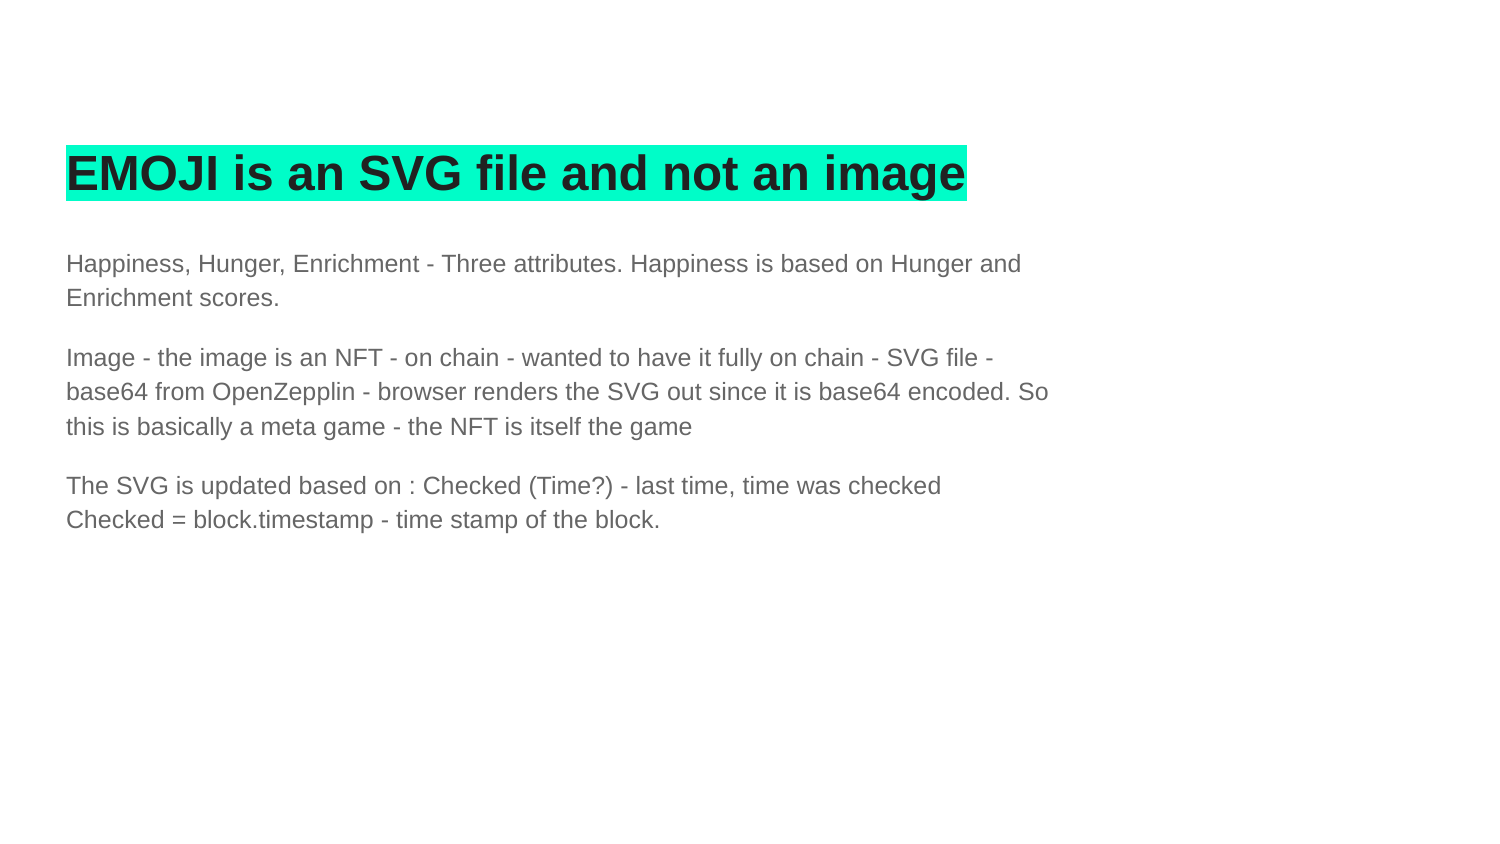

# EMOJI is an SVG file and not an image
Happiness, Hunger, Enrichment - Three attributes. Happiness is based on Hunger and Enrichment scores.
Image - the image is an NFT - on chain - wanted to have it fully on chain - SVG file - base64 from OpenZepplin - browser renders the SVG out since it is base64 encoded. So this is basically a meta game - the NFT is itself the game
The SVG is updated based on : Checked (Time?) - last time, time was checked
Checked = block.timestamp - time stamp of the block.